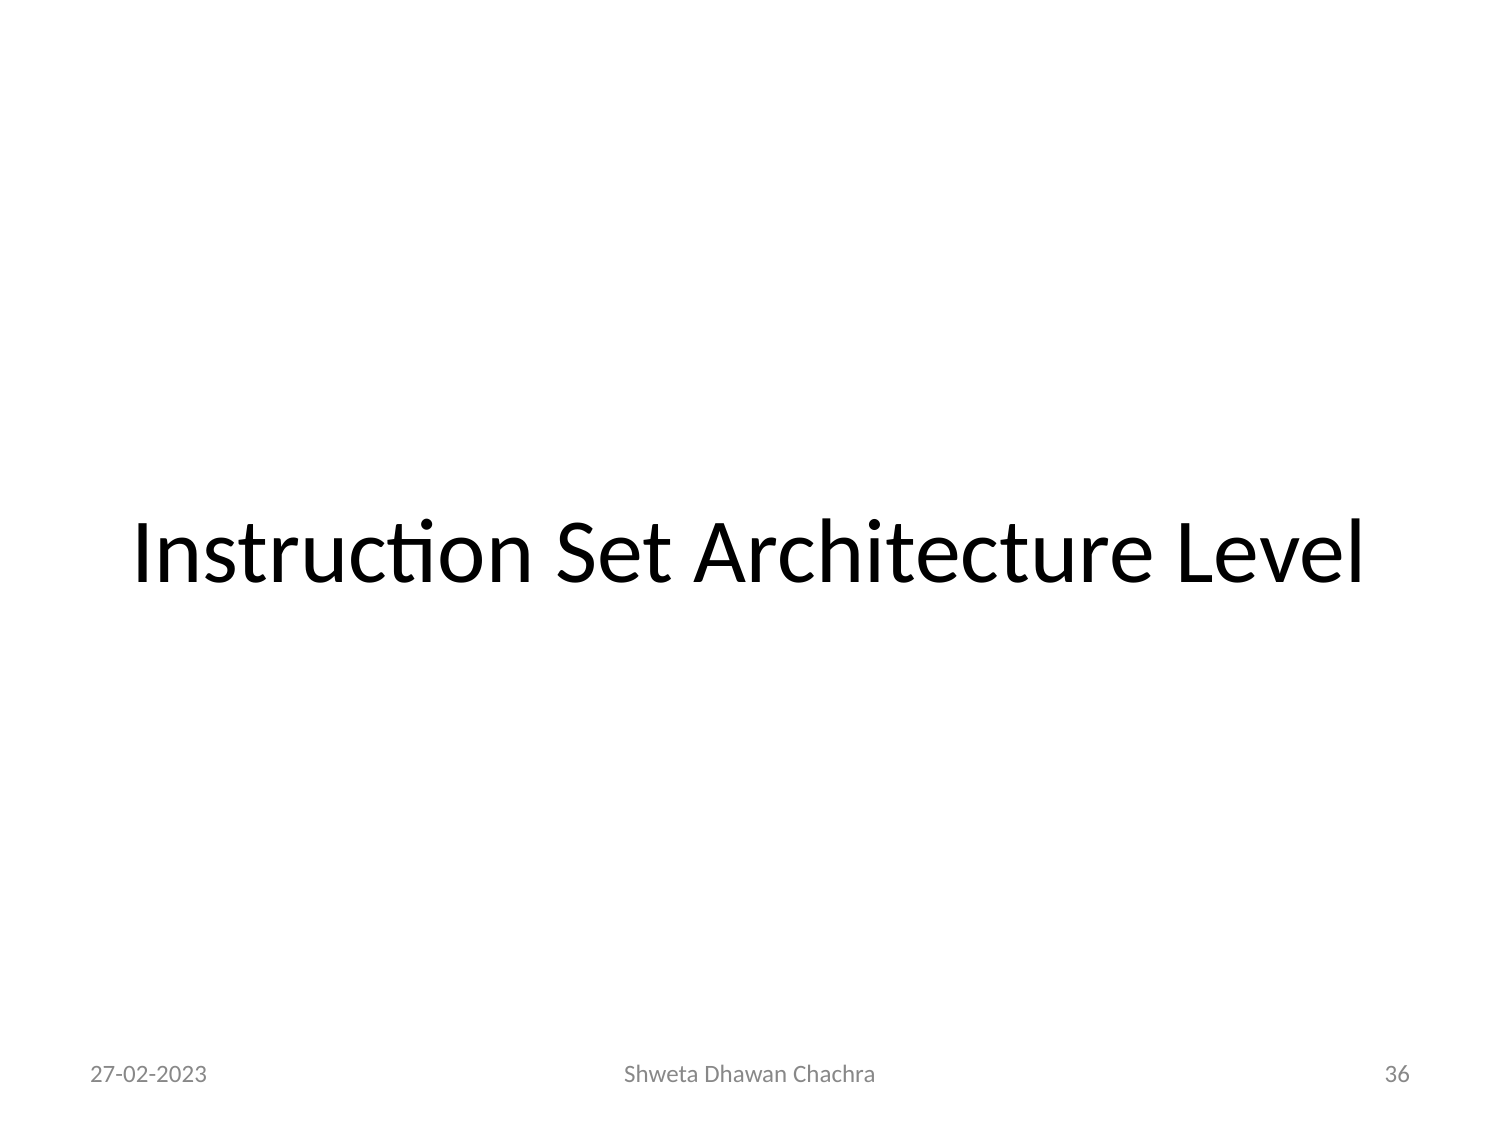

# Instruction Set Architecture Level
27-02-2023
Shweta Dhawan Chachra
36